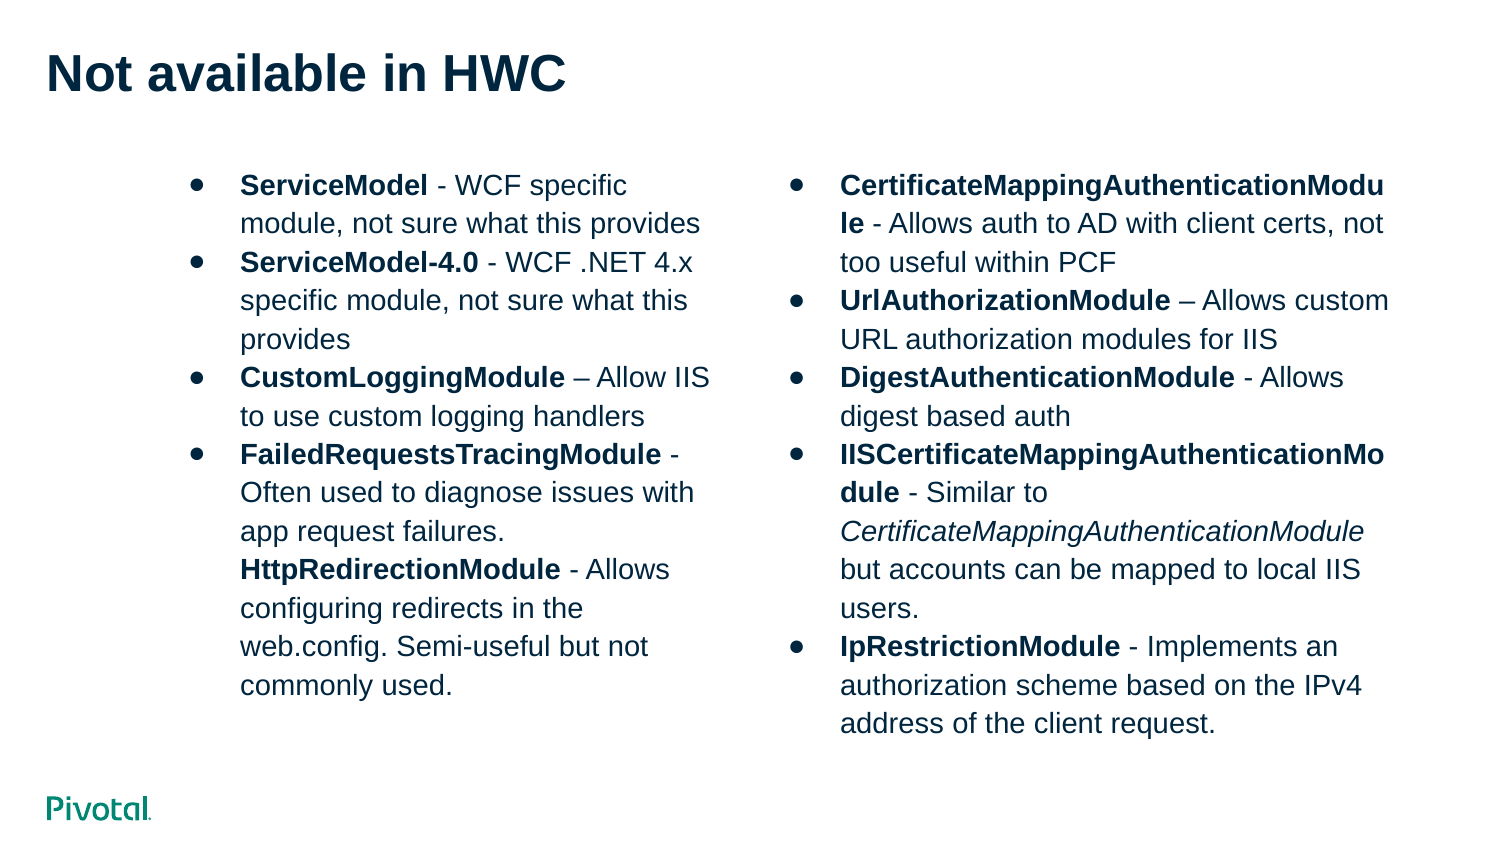

# Not available in HWC
ServiceModel - WCF specific module, not sure what this provides
ServiceModel-4.0 - WCF .NET 4.x specific module, not sure what this provides
CustomLoggingModule – Allow IIS to use custom logging handlers
FailedRequestsTracingModule - Often used to diagnose issues with app request failures. HttpRedirectionModule - Allows configuring redirects in the web.config. Semi-useful but not commonly used.
CertificateMappingAuthenticationModule - Allows auth to AD with client certs, not too useful within PCF
UrlAuthorizationModule – Allows custom URL authorization modules for IIS
DigestAuthenticationModule - Allows digest based auth
IISCertificateMappingAuthenticationModule - Similar to CertificateMappingAuthenticationModule but accounts can be mapped to local IIS users.
IpRestrictionModule - Implements an authorization scheme based on the IPv4 address of the client request.